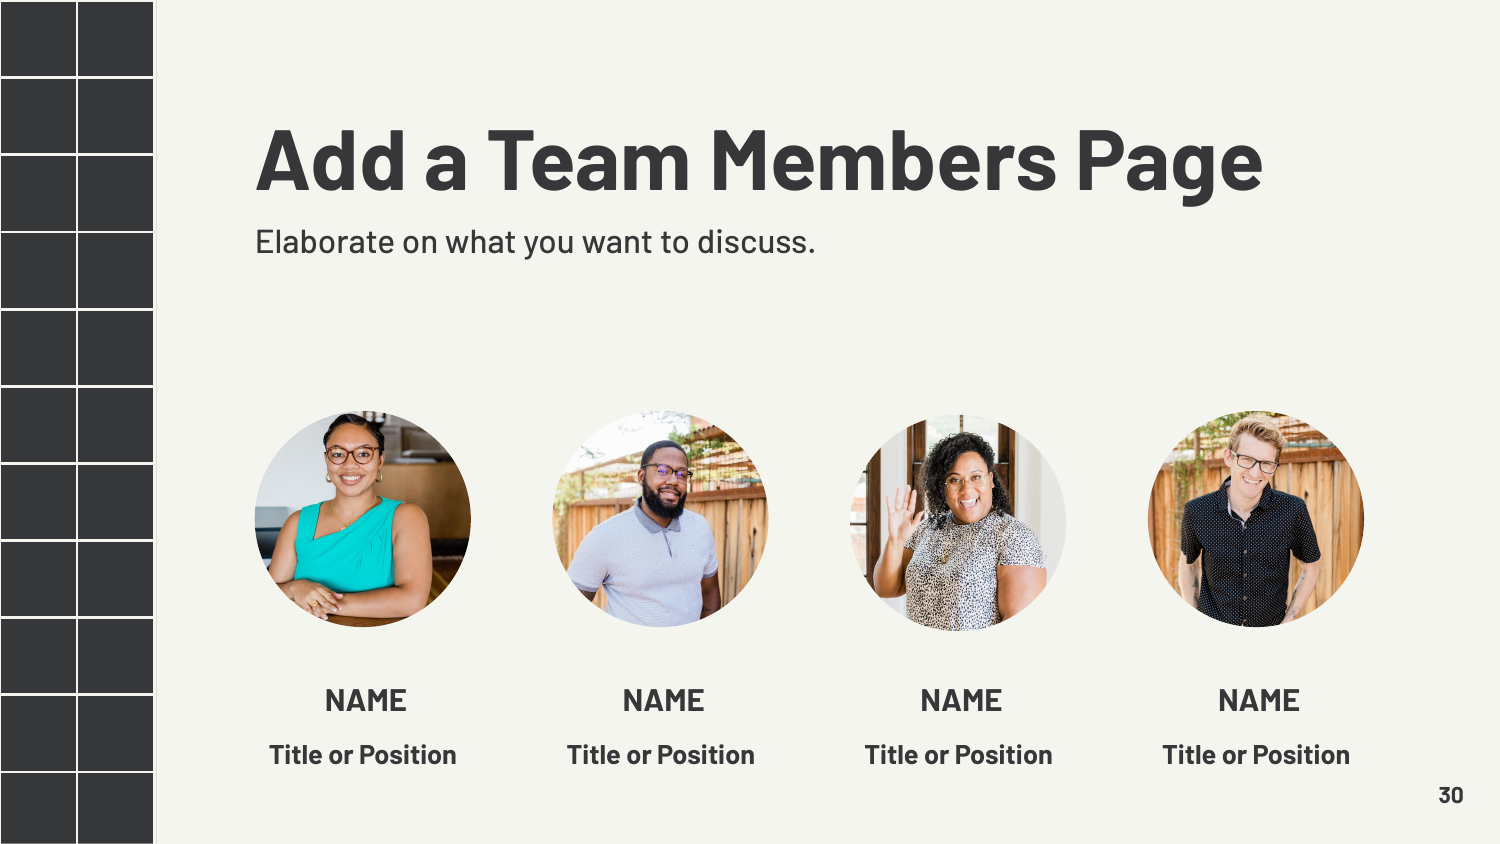

Add a Team Members Page
Elaborate on what you want to discuss.

 NAME
Title or Position
 NAME
Title or Position
 NAME
Title or Position
 NAME
Title or Position
30